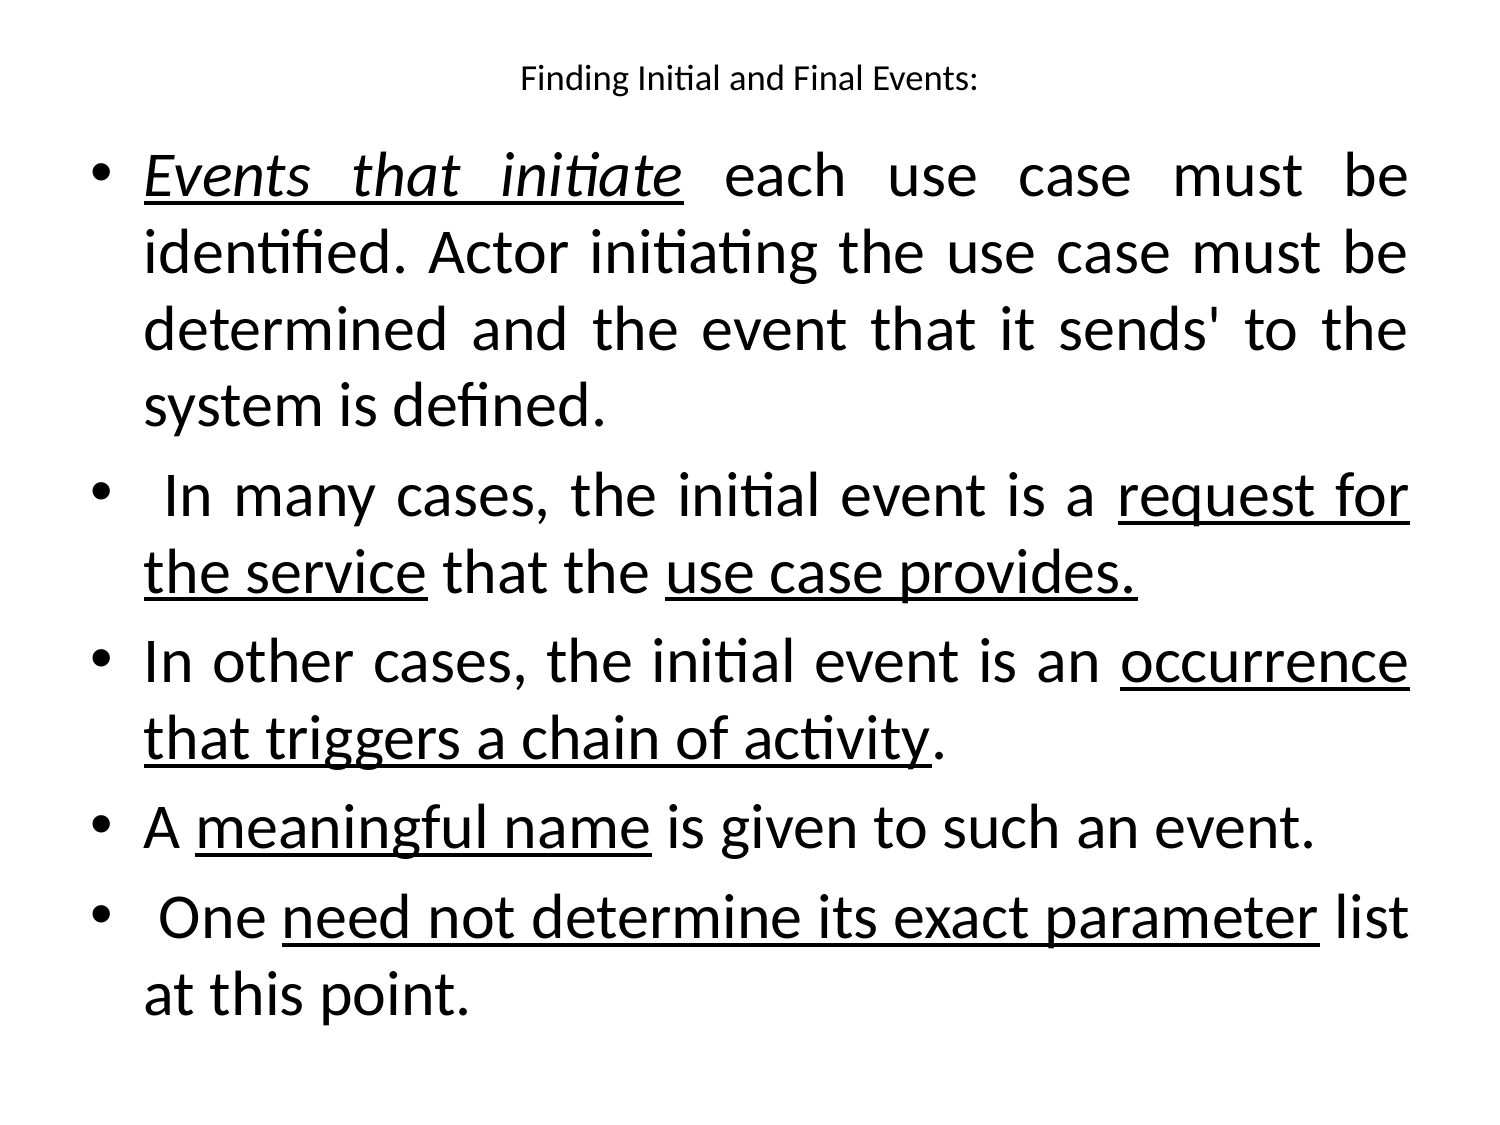

# Finding Initial and Final Events:
Events that initiate each use case must be identified. Actor initiating the use case must be determined and the event that it sends' to the system is defined.
 In many cases, the initial event is a request for the service that the use case provides.
In other cases, the initial event is an occurrence that triggers a chain of activity.
A meaningful name is given to such an event.
 One need not determine its exact parameter list at this point.